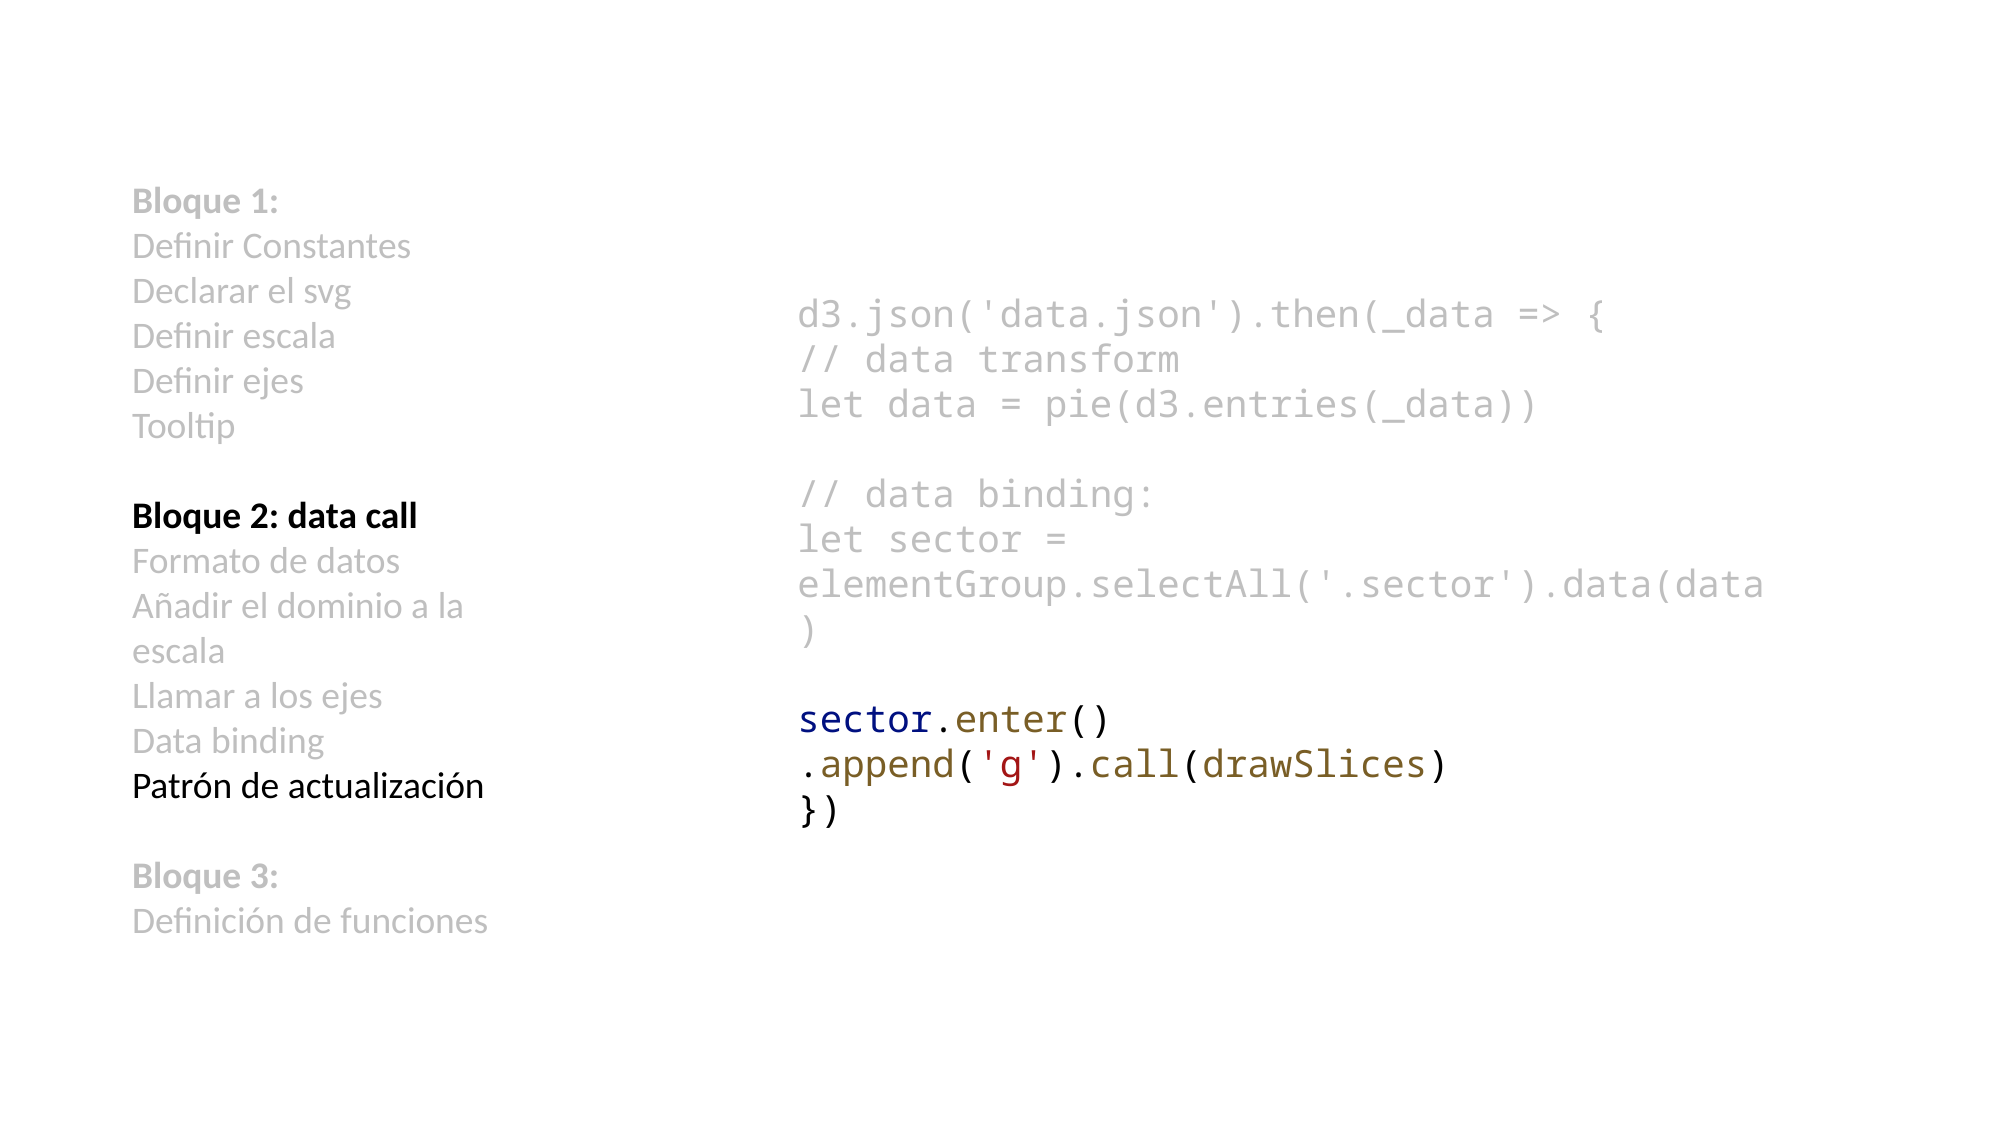

Bloque 1:
Definir Constantes
Declarar el svg
Definir escala
Definir ejes
Tooltip

Bloque 2: data call
Formato de datos
Añadir el dominio a la escala
Llamar a los ejes
Data binding
Patrón de actualización

Bloque 3:
Definición de funciones

d3.json('data.json').then(_data => {
// data transform
let data = pie(d3.entries(_data))
// data binding:
let sector = elementGroup.selectAll('.sector').data(data)
sector.enter()
.append('g').call(drawSlices)
})